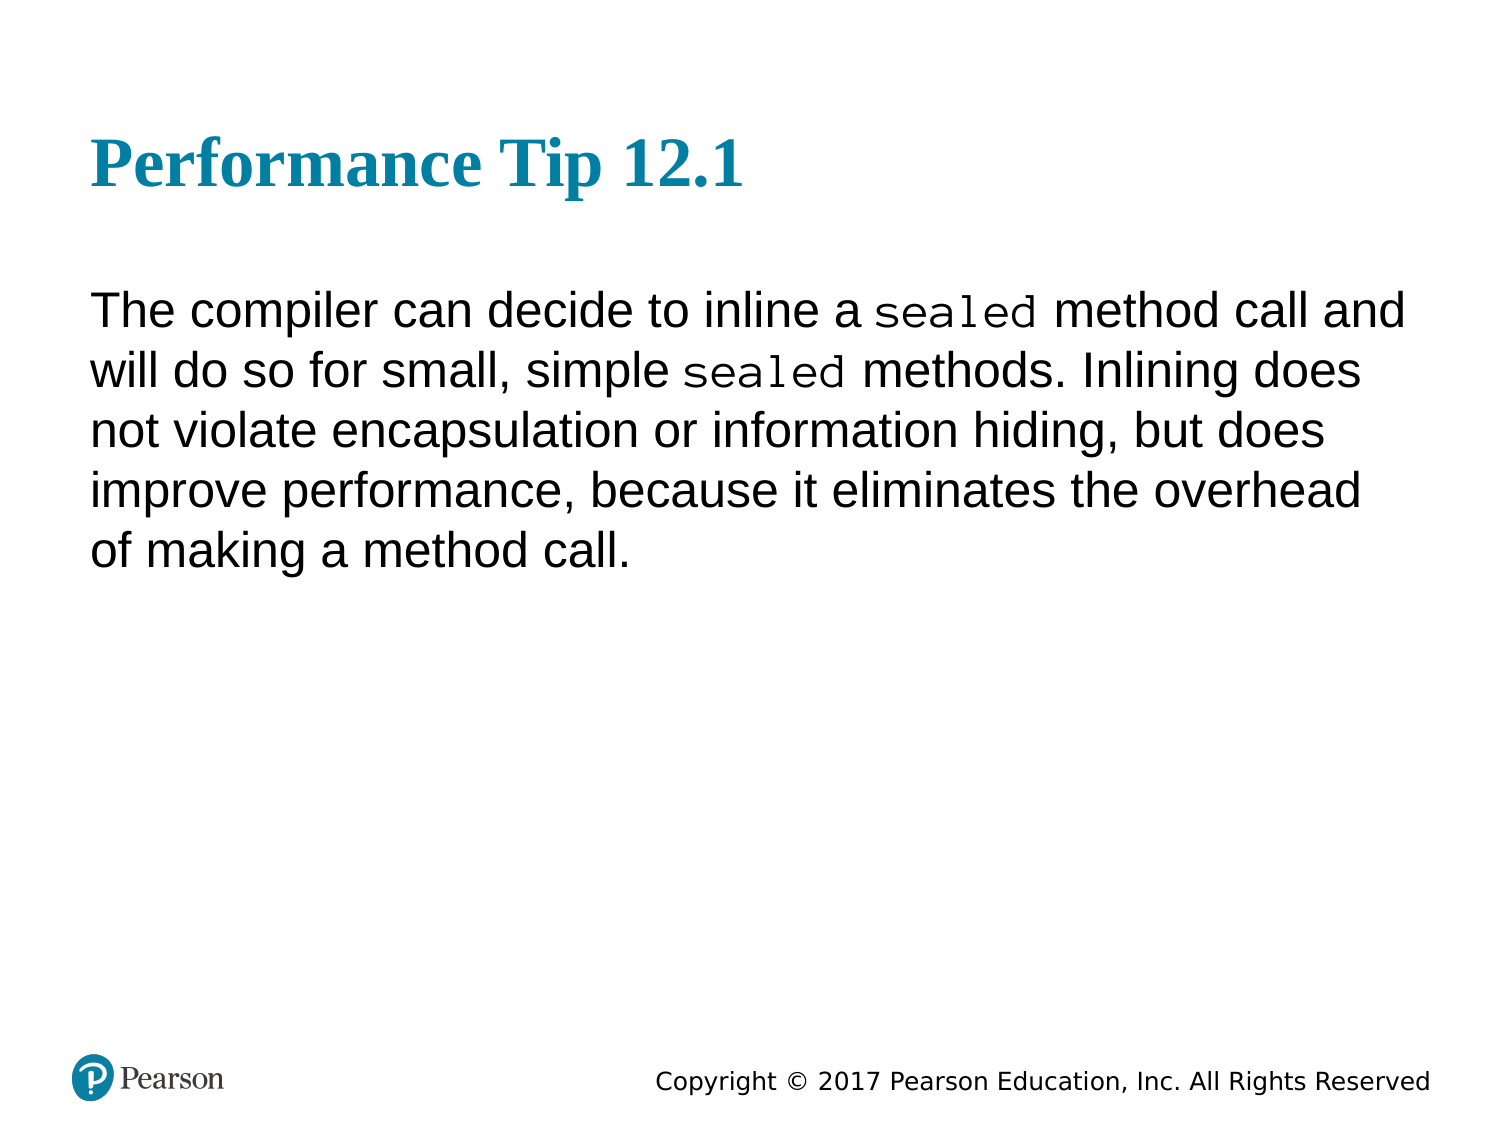

# Performance Tip 12.1
The compiler can decide to inline a sealed method call and will do so for small, simple sealed methods. Inlining does not violate encapsulation or information hiding, but does improve performance, because it eliminates the overhead of making a method call.